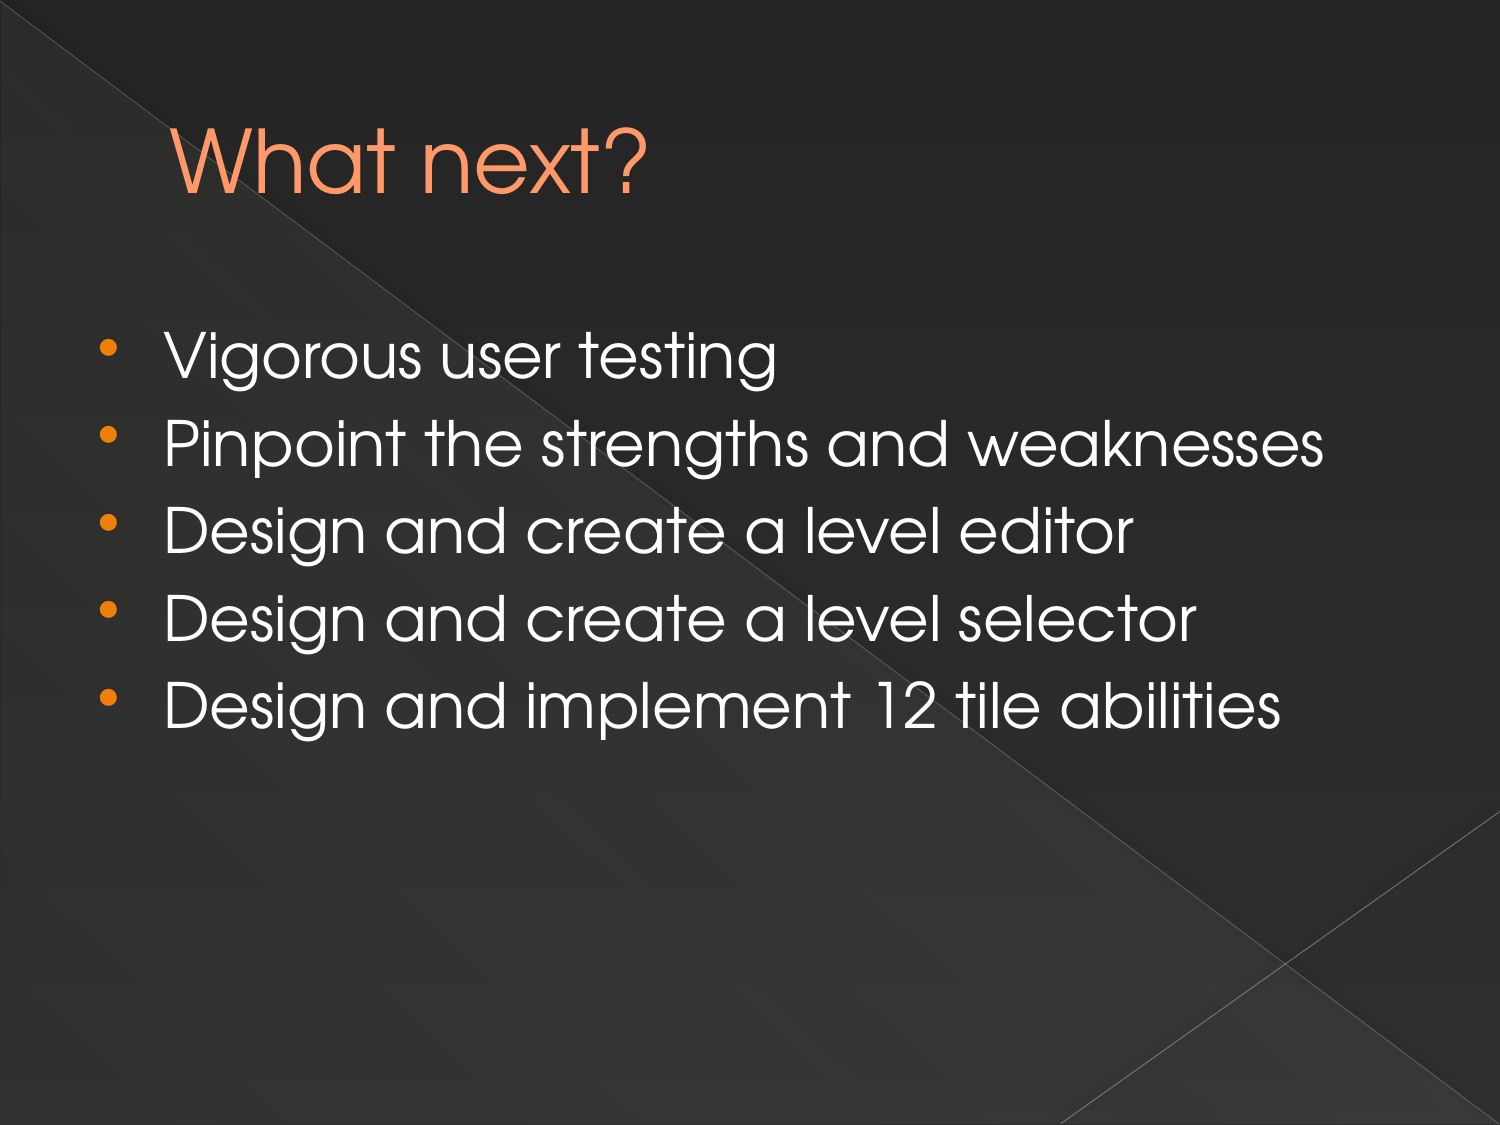

# What next?
Vigorous user testing
Pinpoint the strengths and weaknesses
Design and create a level editor
Design and create a level selector
Design and implement 12 tile abilities